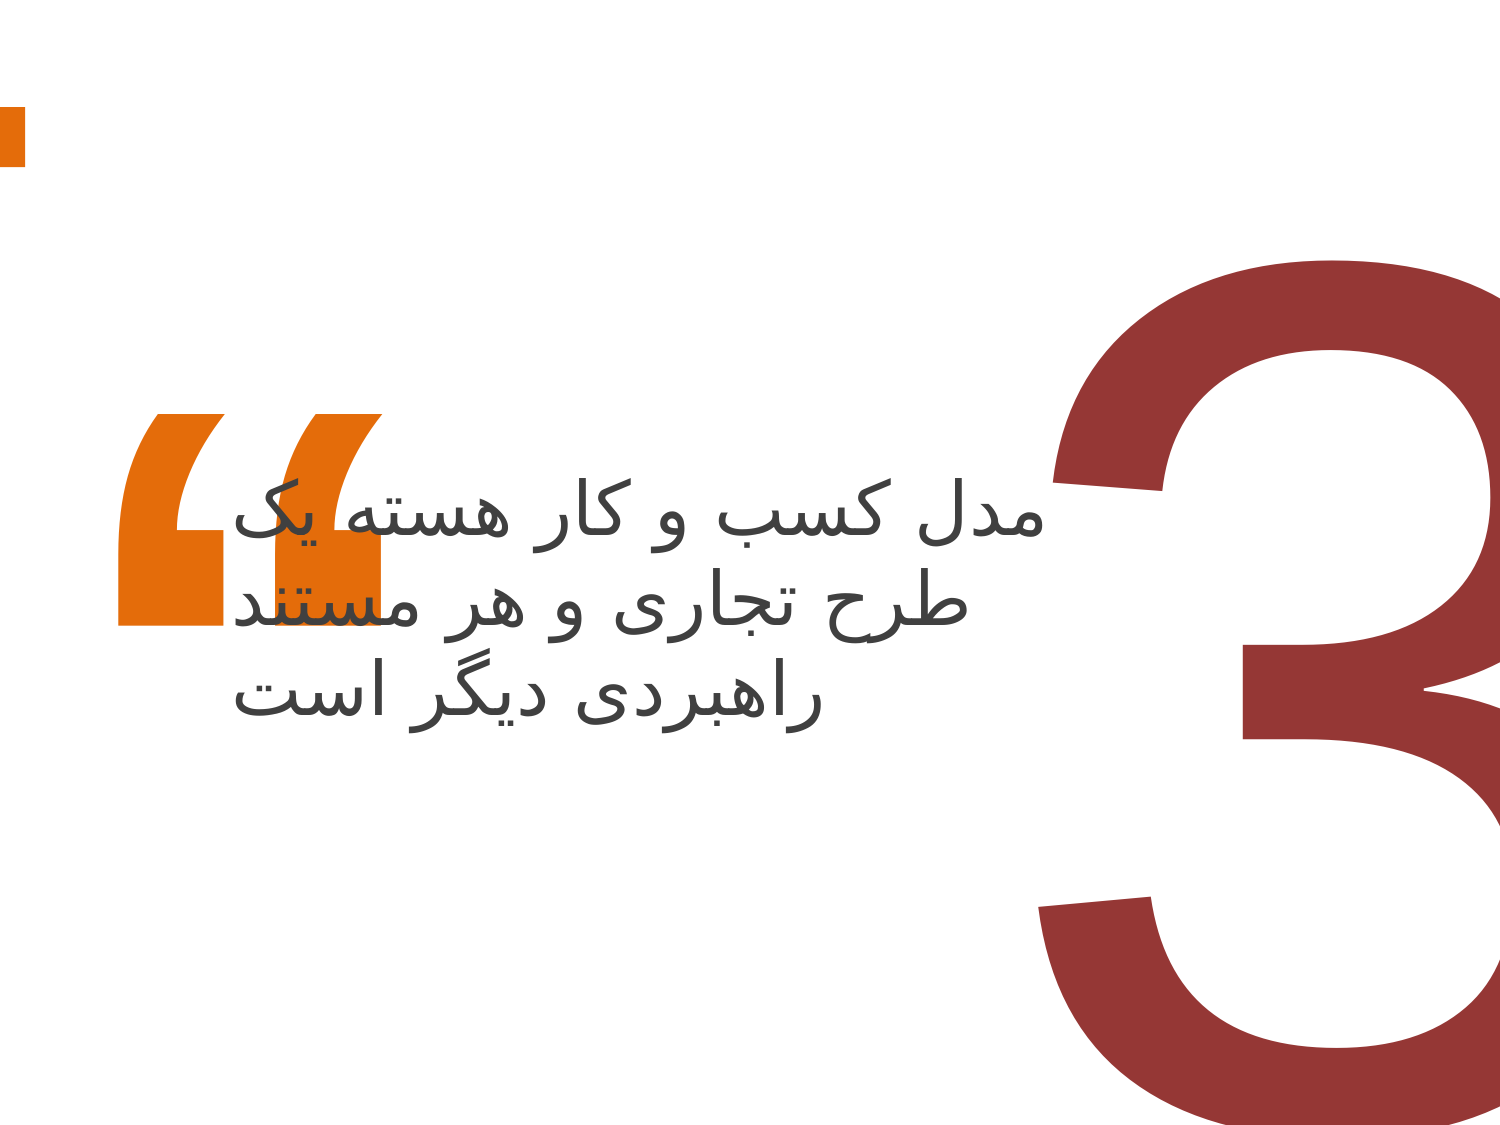

3

“
مدل کسب و کار هسته یک طرح تجاری و هر مستند راهبردی دیگر است